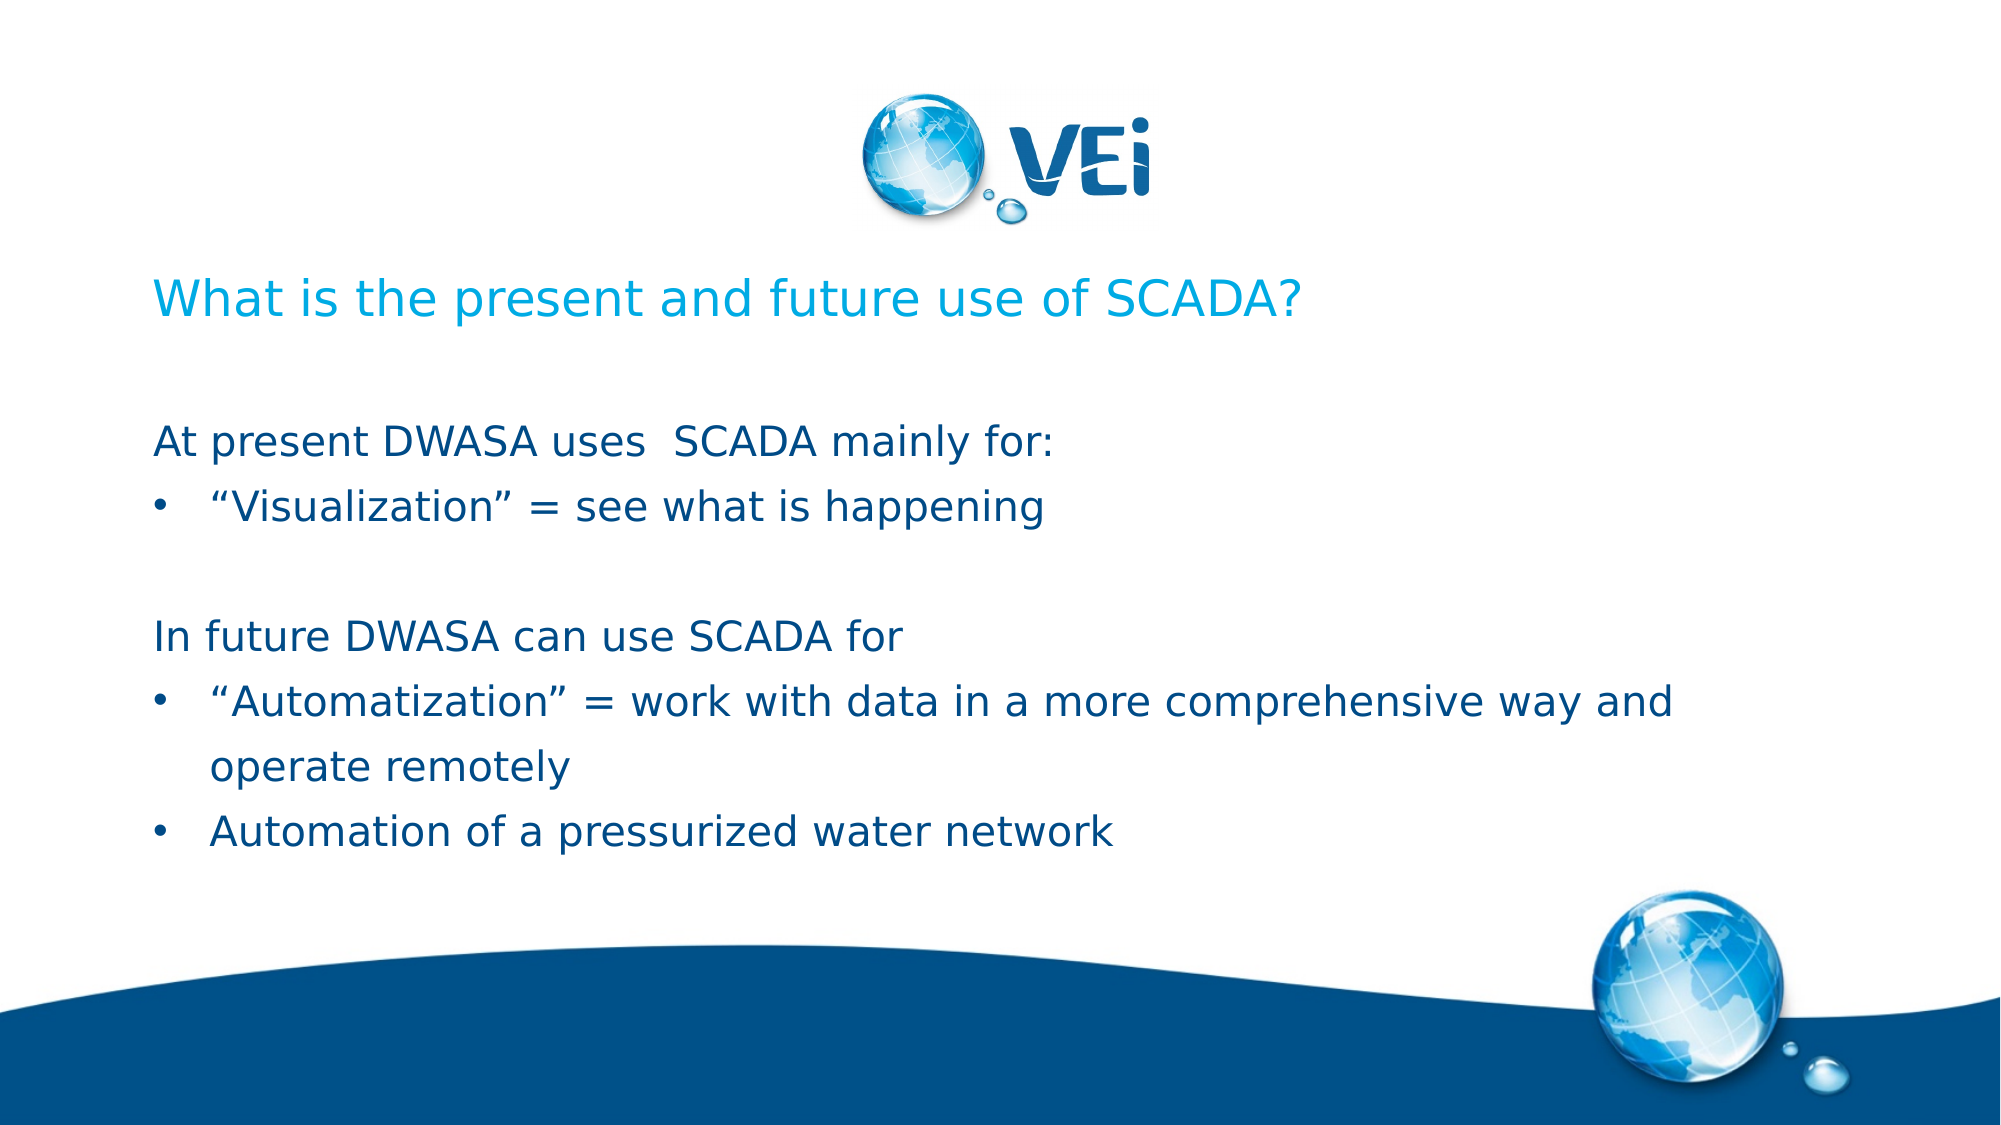

# What is the present and future use of SCADA?
At present DWASA uses  SCADA mainly for:
“Visualization” = see what is happening

In future DWASA can use SCADA for
“Automatization” = work with data in a more comprehensive way and operate remotely
Automation of a pressurized water network